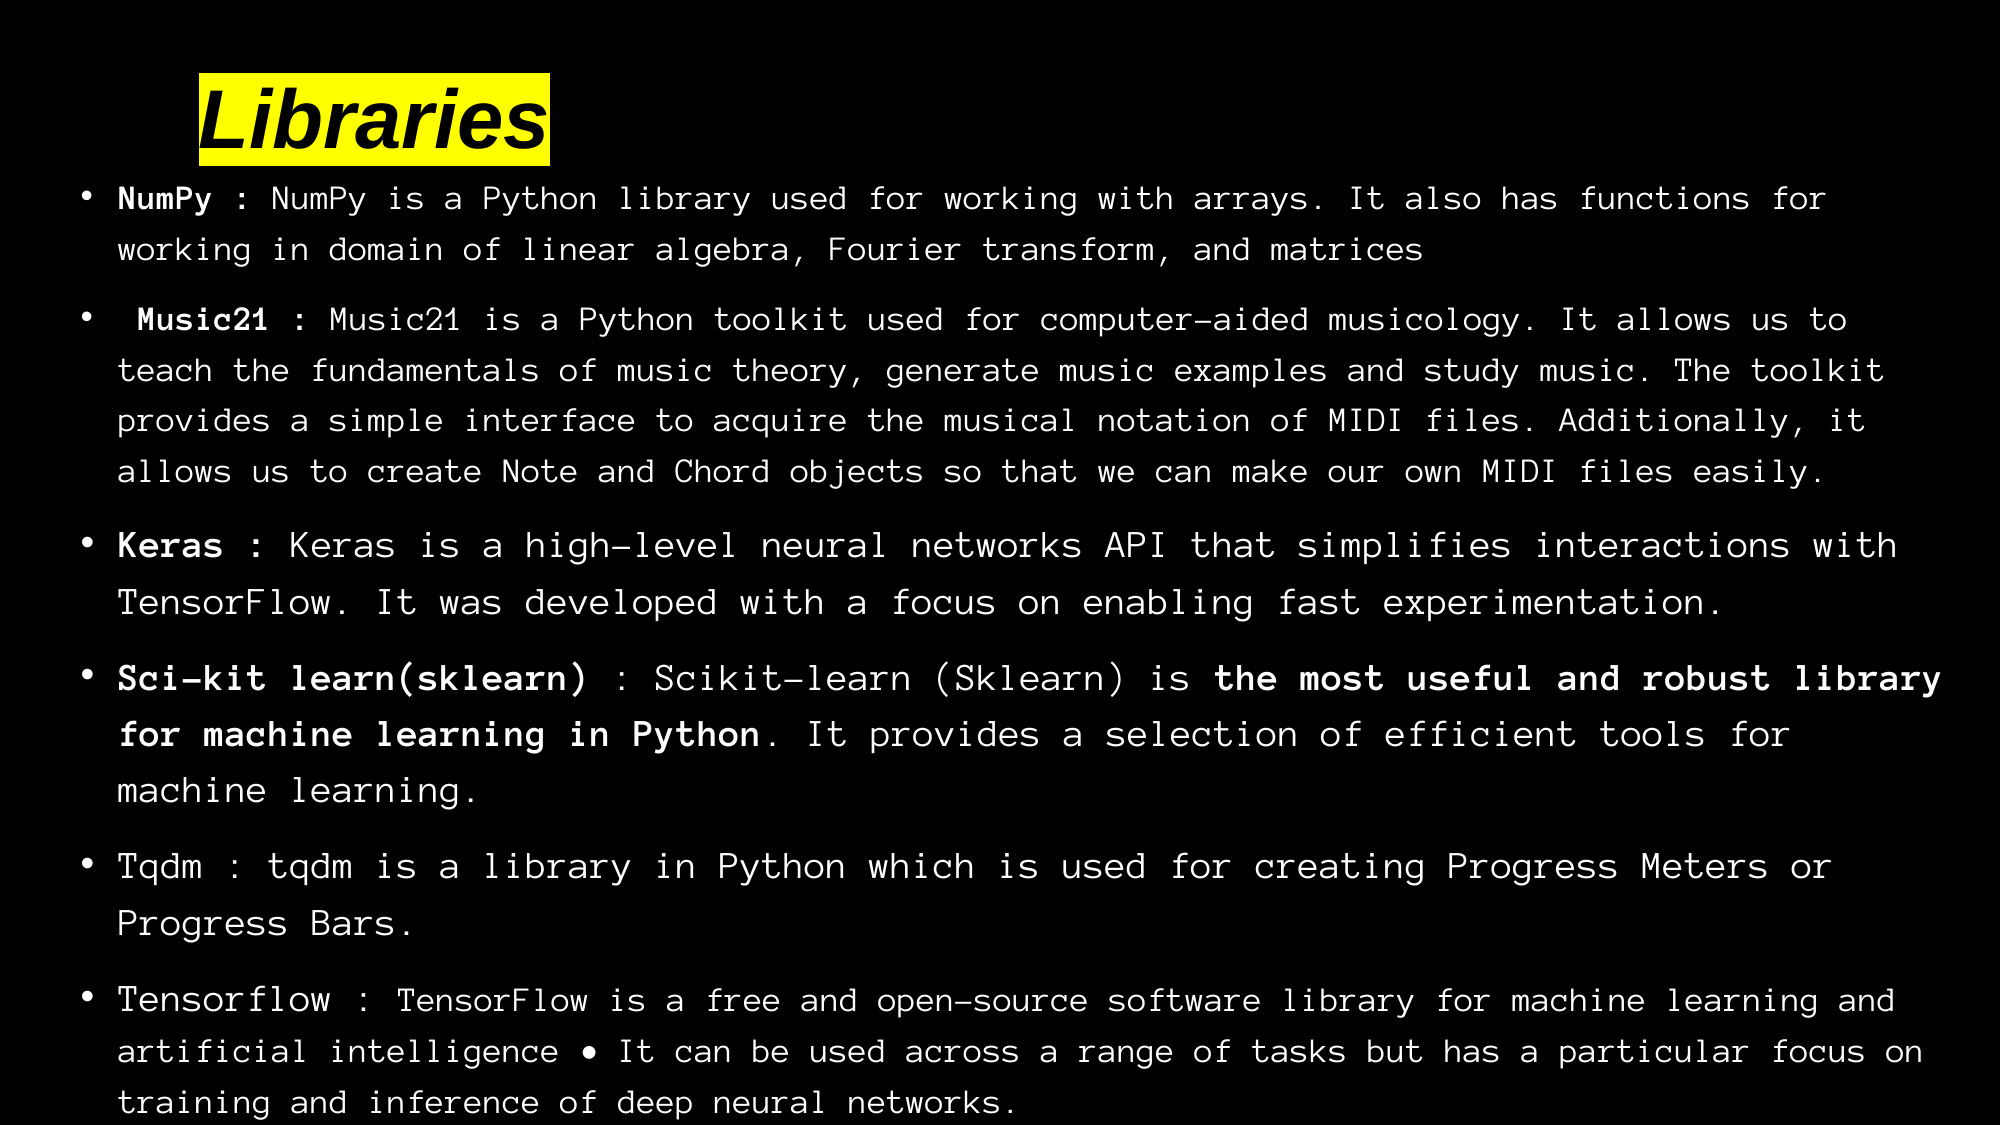

# Libraries
NumPy : NumPy is a Python library used for working with arrays. It also has functions for working in domain of linear algebra, Fourier transform, and matrices
 Music21 : Music21 is a Python toolkit used for computer-aided musicology. It allows us to teach the fundamentals of music theory, generate music examples and study music. The toolkit provides a simple interface to acquire the musical notation of MIDI files. Additionally, it allows us to create Note and Chord objects so that we can make our own MIDI files easily.
Keras : Keras is a high-level neural networks API that simplifies interactions with TensorFlow. It was developed with a focus on enabling fast experimentation.
Sci-kit learn(sklearn) : Scikit-learn (Sklearn) is the most useful and robust library for machine learning in Python. It provides a selection of efficient tools for machine learning.
Tqdm : tqdm is a library in Python which is used for creating Progress Meters or Progress Bars.
Tensorflow : TensorFlow is a free and open-source software library for machine learning and artificial intelligence • It can be used across a range of tasks but has a particular focus on training and inference of deep neural networks.